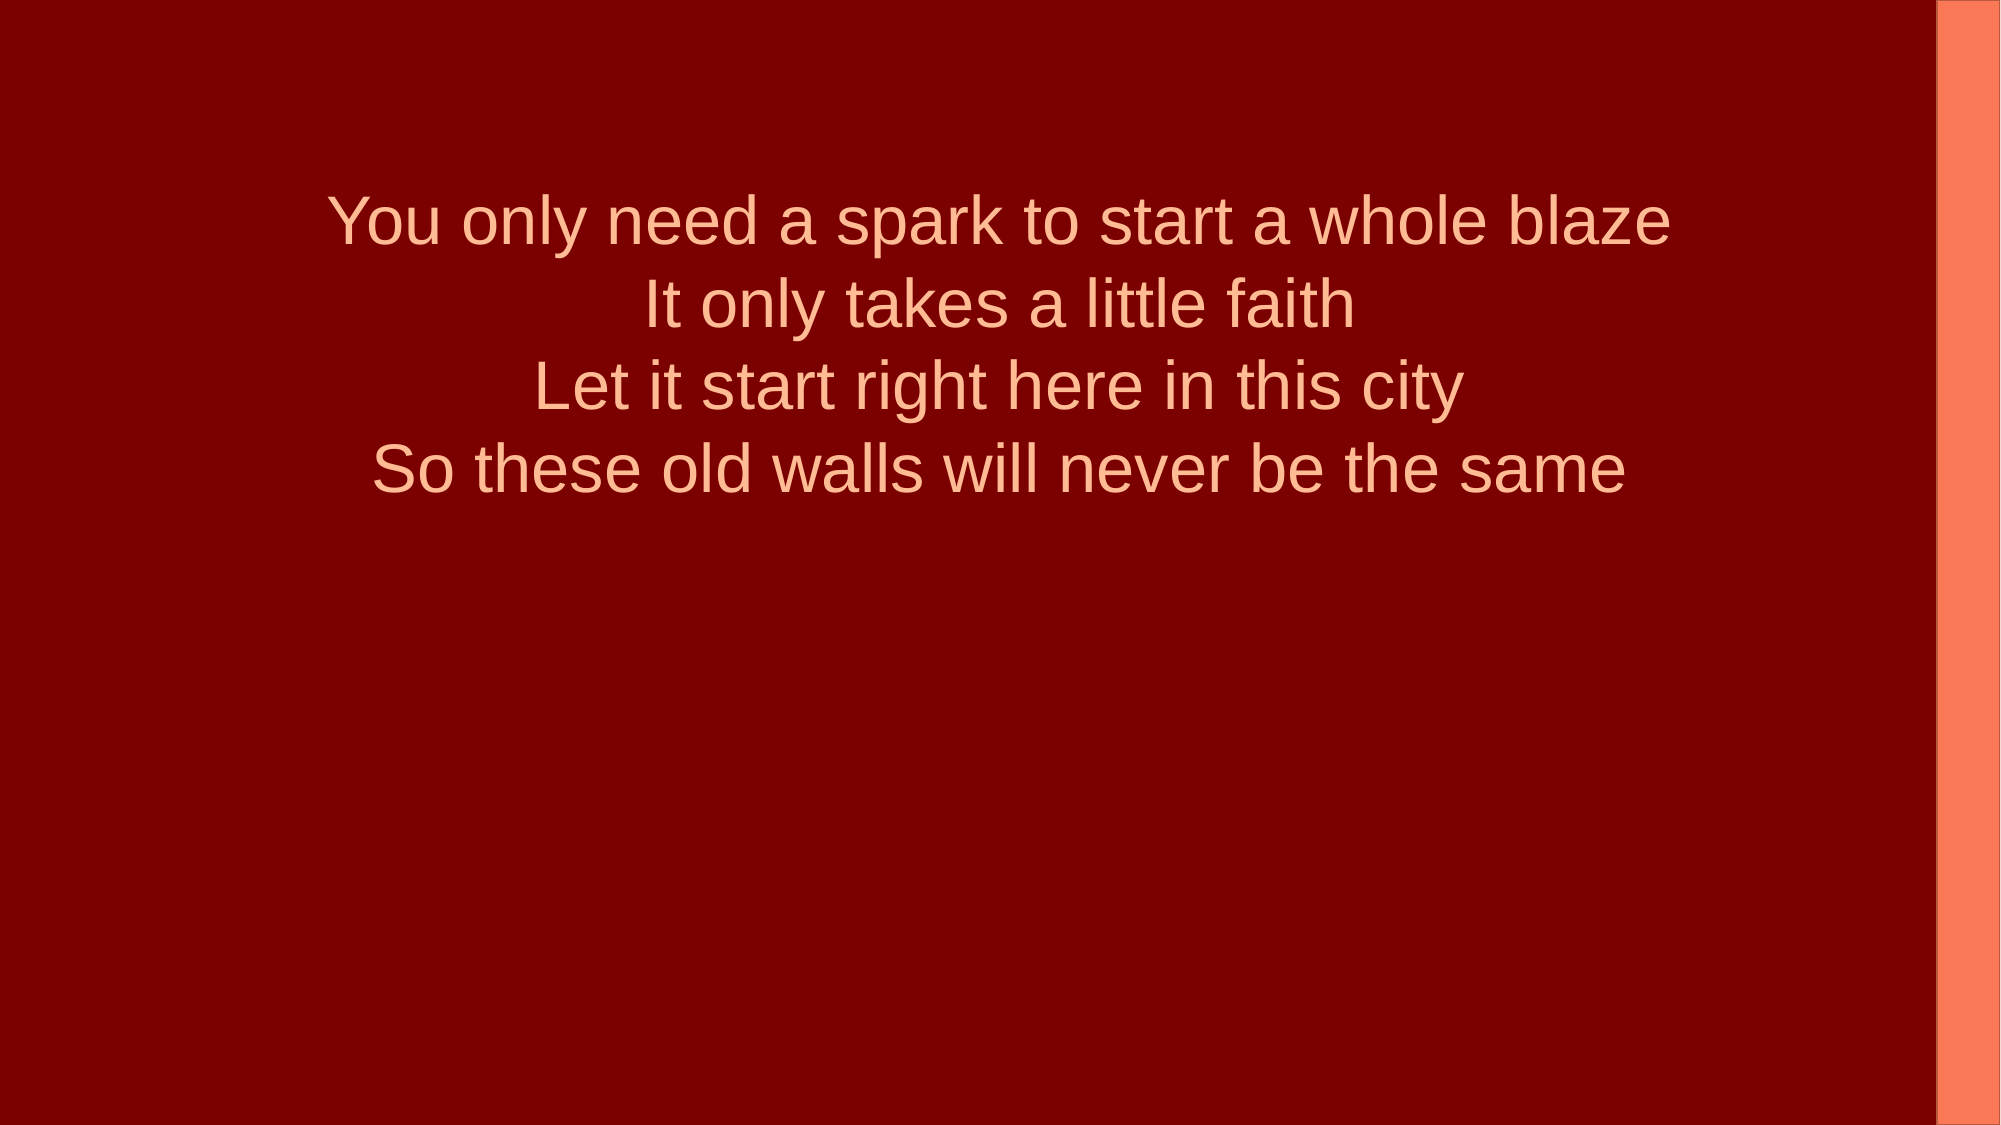

You only need a spark to start a whole blaze
It only takes a little faith
Let it start right here in this city
So these old walls will never be the same